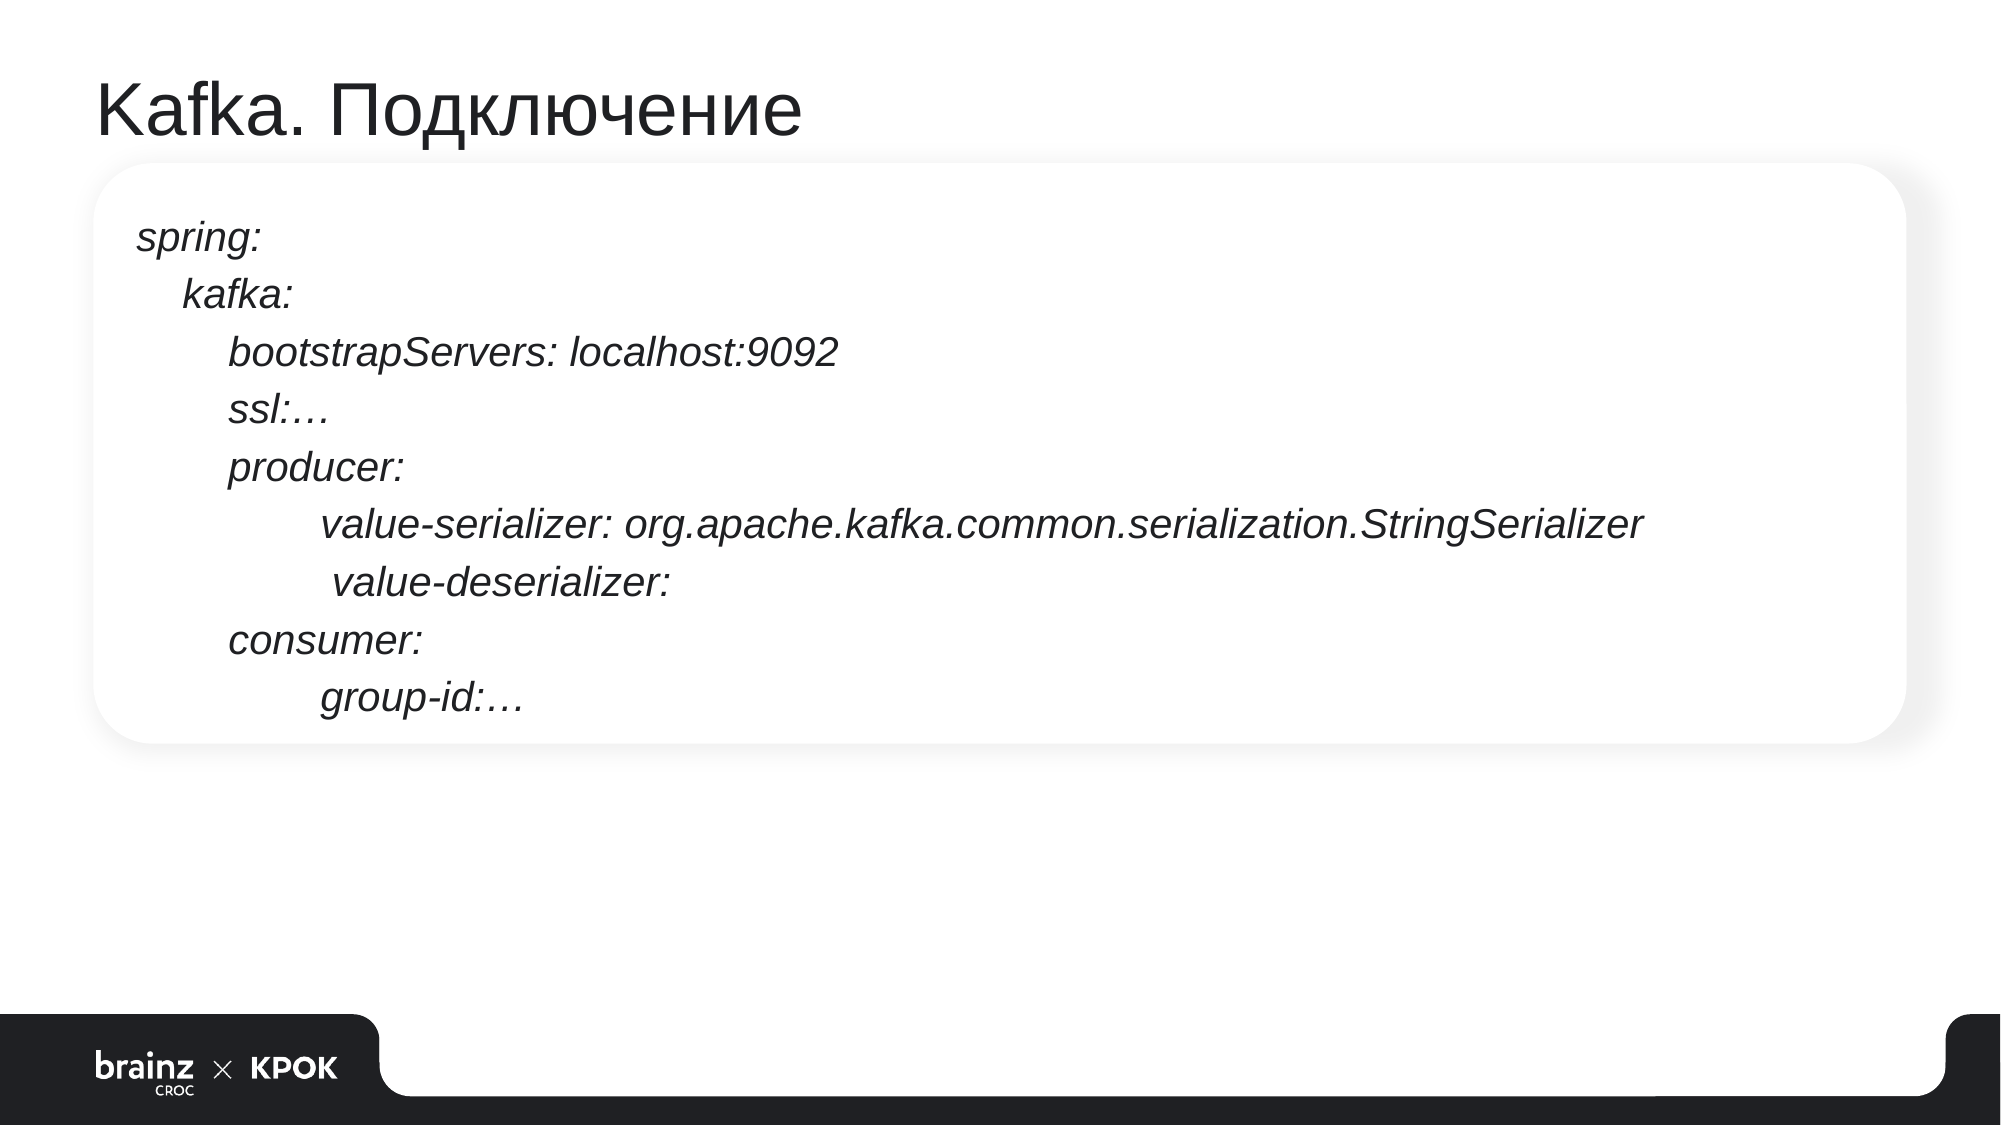

# Kafka. Подключение

spring:
    kafka:
        bootstrapServers: localhost:9092
        ssl:…
        producer:
                value-serializer: org.apache.kafka.common.serialization.StringSerializer
                 value-deserializer:
        consumer:
                group-id:…